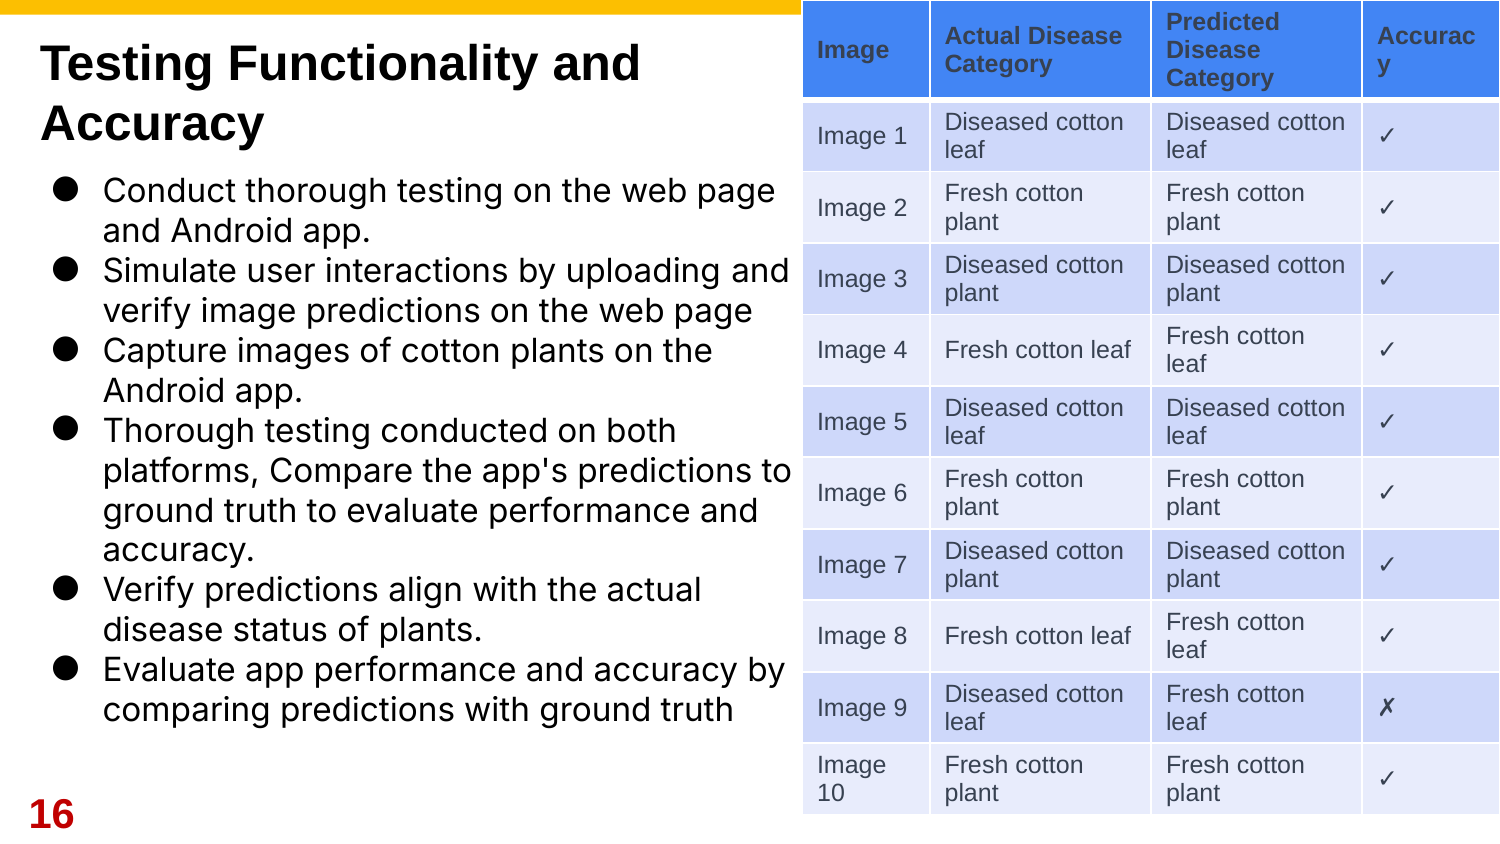

| Image | Actual Disease Category | Predicted Disease Category | Accuracy |
| --- | --- | --- | --- |
| Image 1 | Diseased cotton leaf | Diseased cotton leaf | ✓ |
| Image 2 | Fresh cotton plant | Fresh cotton plant | ✓ |
| Image 3 | Diseased cotton plant | Diseased cotton plant | ✓ |
| Image 4 | Fresh cotton leaf | Fresh cotton leaf | ✓ |
| Image 5 | Diseased cotton leaf | Diseased cotton leaf | ✓ |
| Image 6 | Fresh cotton plant | Fresh cotton plant | ✓ |
| Image 7 | Diseased cotton plant | Diseased cotton plant | ✓ |
| Image 8 | Fresh cotton leaf | Fresh cotton leaf | ✓ |
| Image 9 | Diseased cotton leaf | Fresh cotton leaf | ✗ |
| Image 10 | Fresh cotton plant | Fresh cotton plant | ✓ |
# Testing Functionality and Accuracy
Conduct thorough testing on the web page and Android app.
Simulate user interactions by uploading and verify image predictions on the web page
Capture images of cotton plants on the Android app.
Thorough testing conducted on both platforms, Compare the app's predictions to ground truth to evaluate performance and accuracy.
Verify predictions align with the actual disease status of plants.
Evaluate app performance and accuracy by comparing predictions with ground truth
16
Photo by Pexels